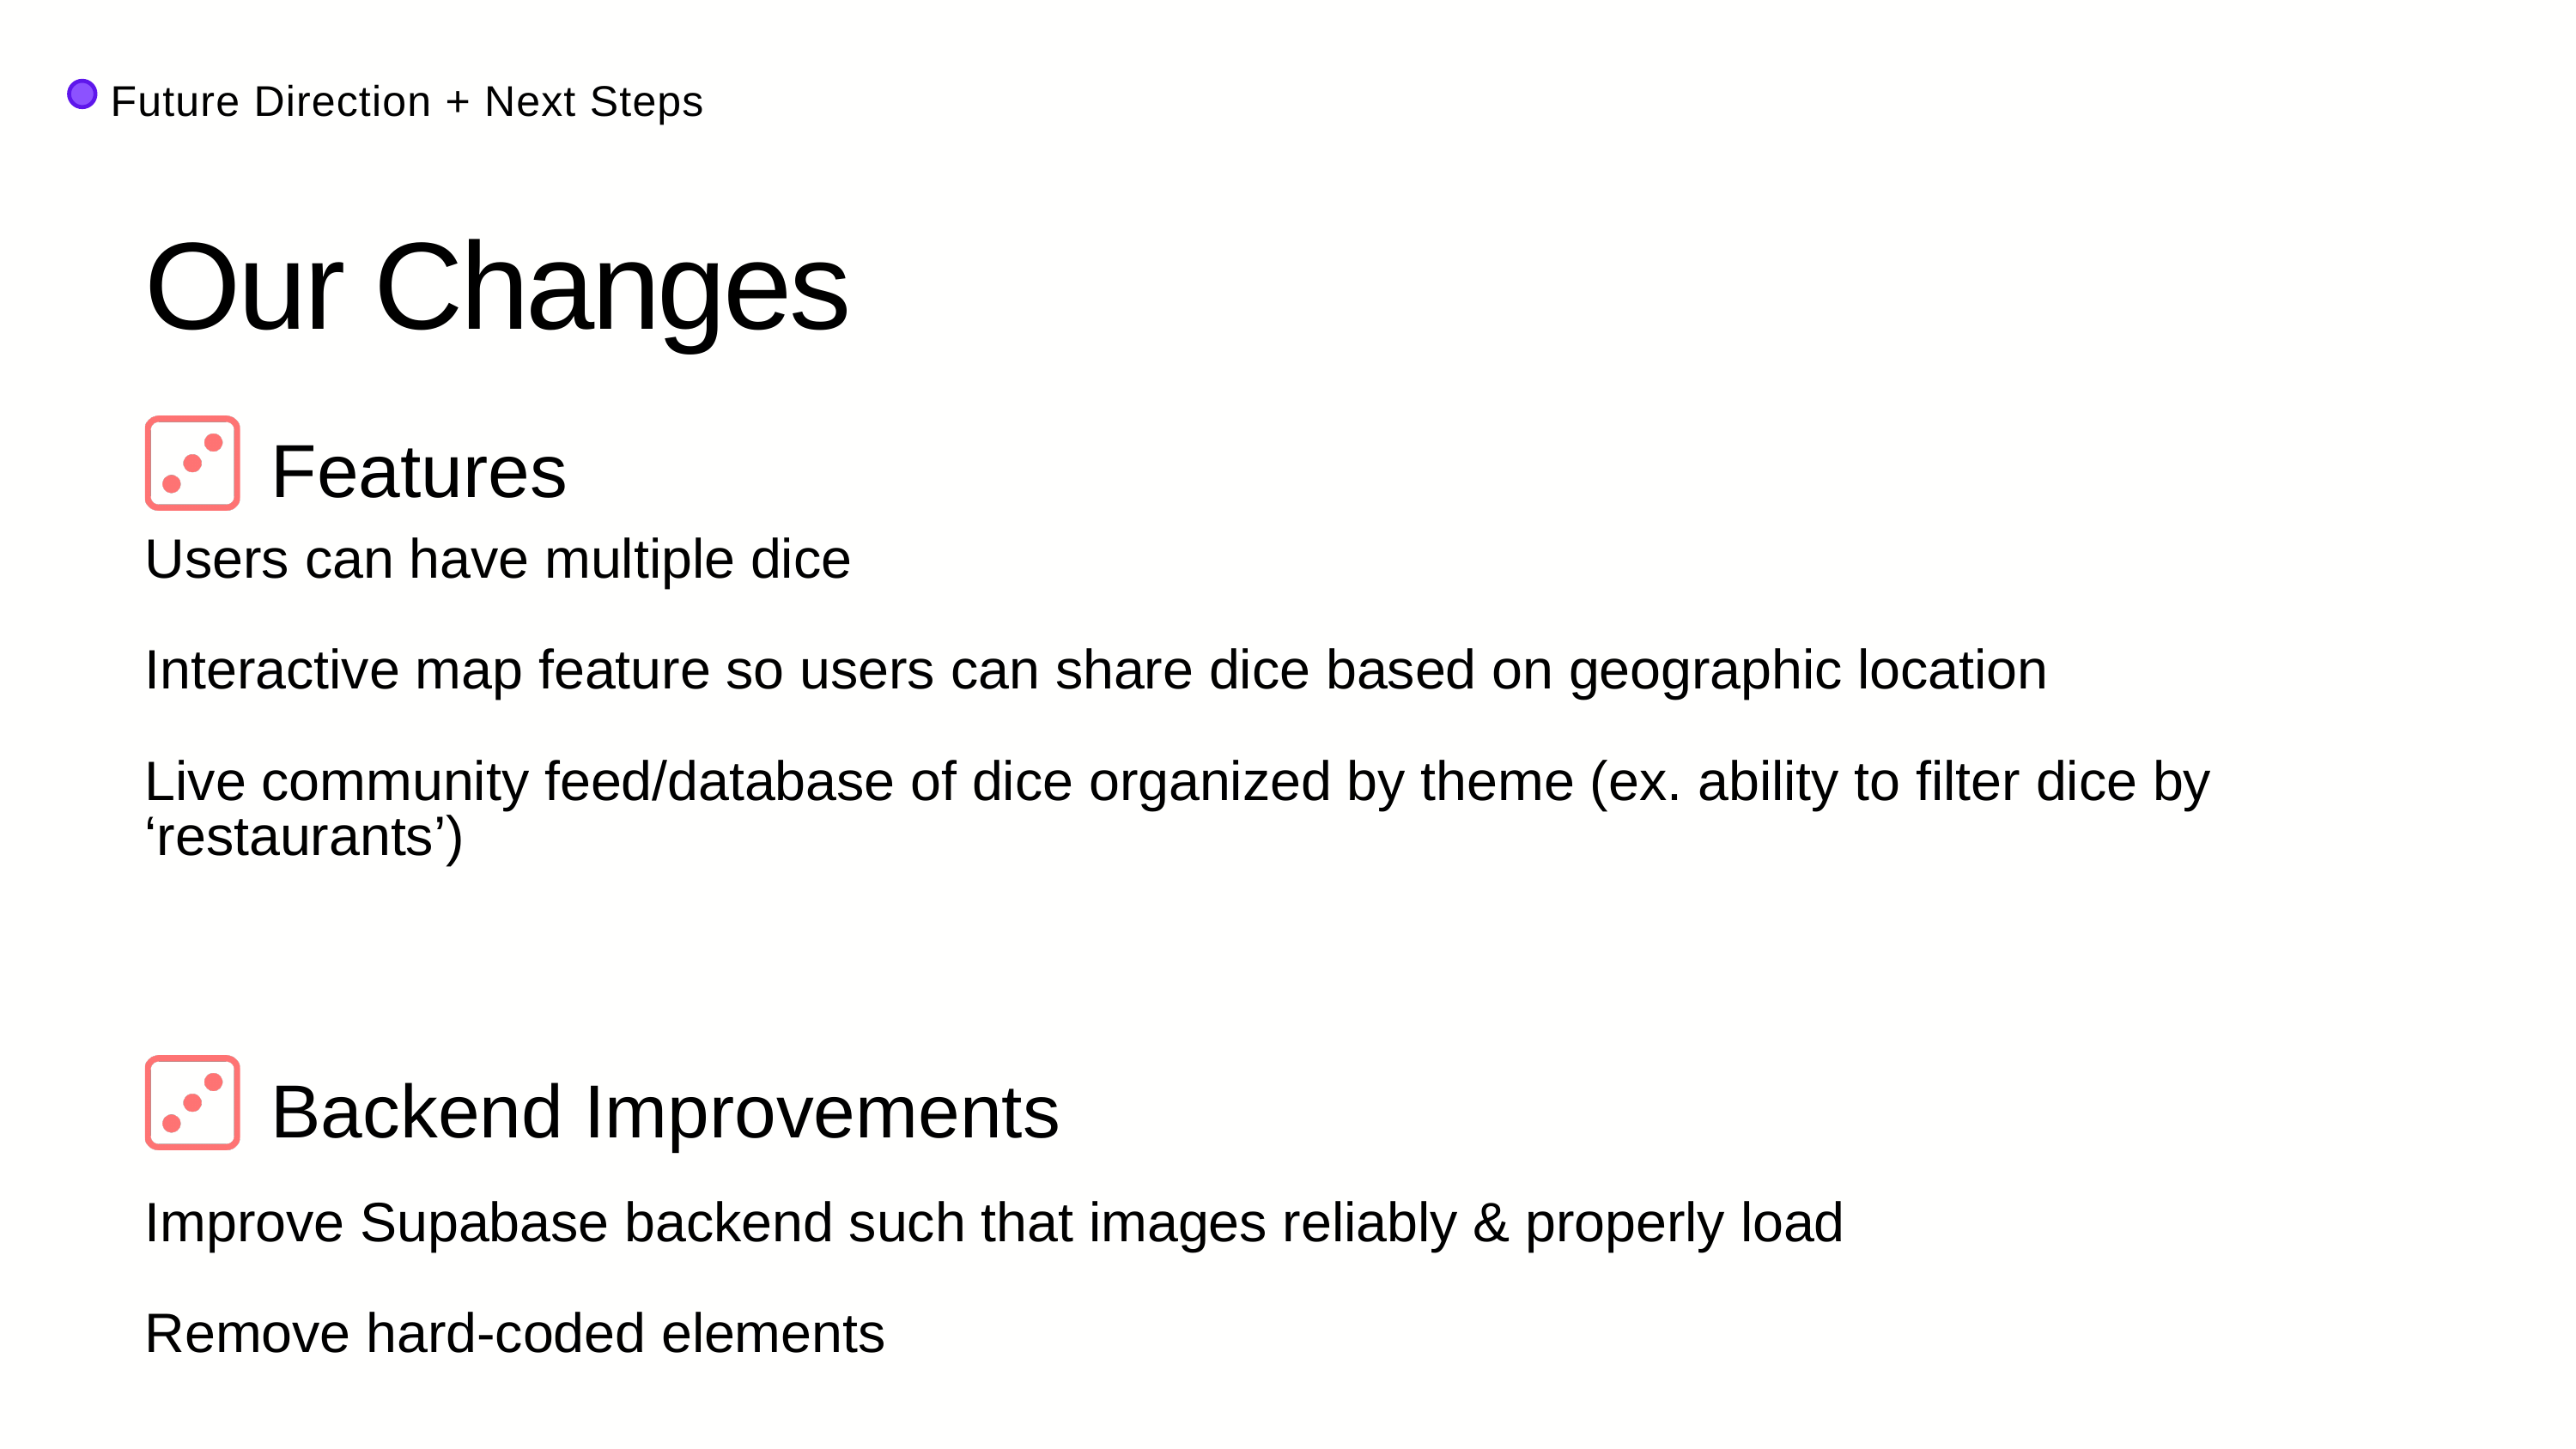

Future Direction + Next Steps

Our Changes
Features

Users can have multiple dice

Interactive map feature so users can share dice based on geographic location

Live community feed/database of dice organized by theme (ex. ability to filter dice by ‘restaurants’)

Backend Improvements

Improve Supabase backend such that images reliably & properly load

Remove hard-coded elements